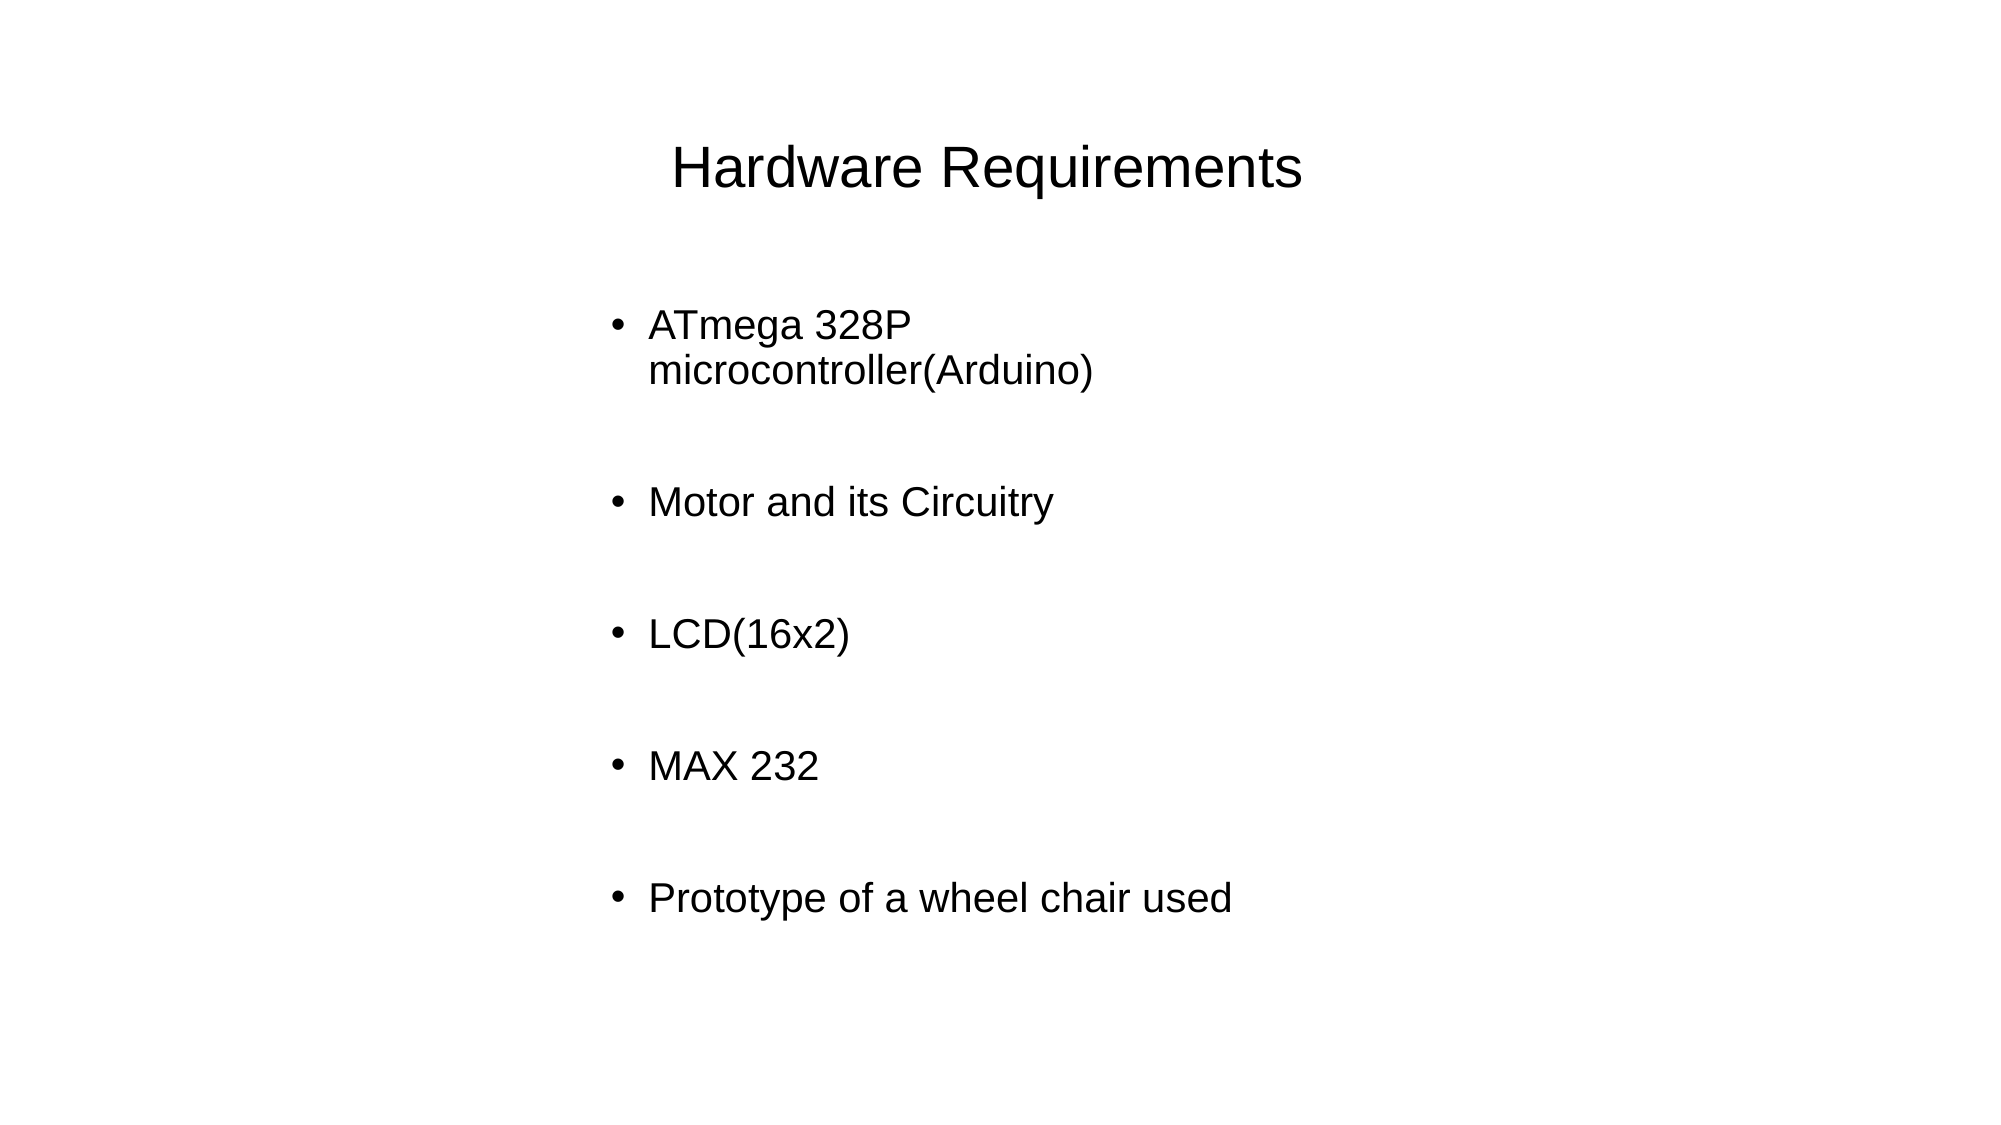

# Hardware Requirements
ATmega 328P microcontroller(Arduino)

Motor and its Circuitry

LCD(16x2)

MAX 232

Prototype of a wheel chair used